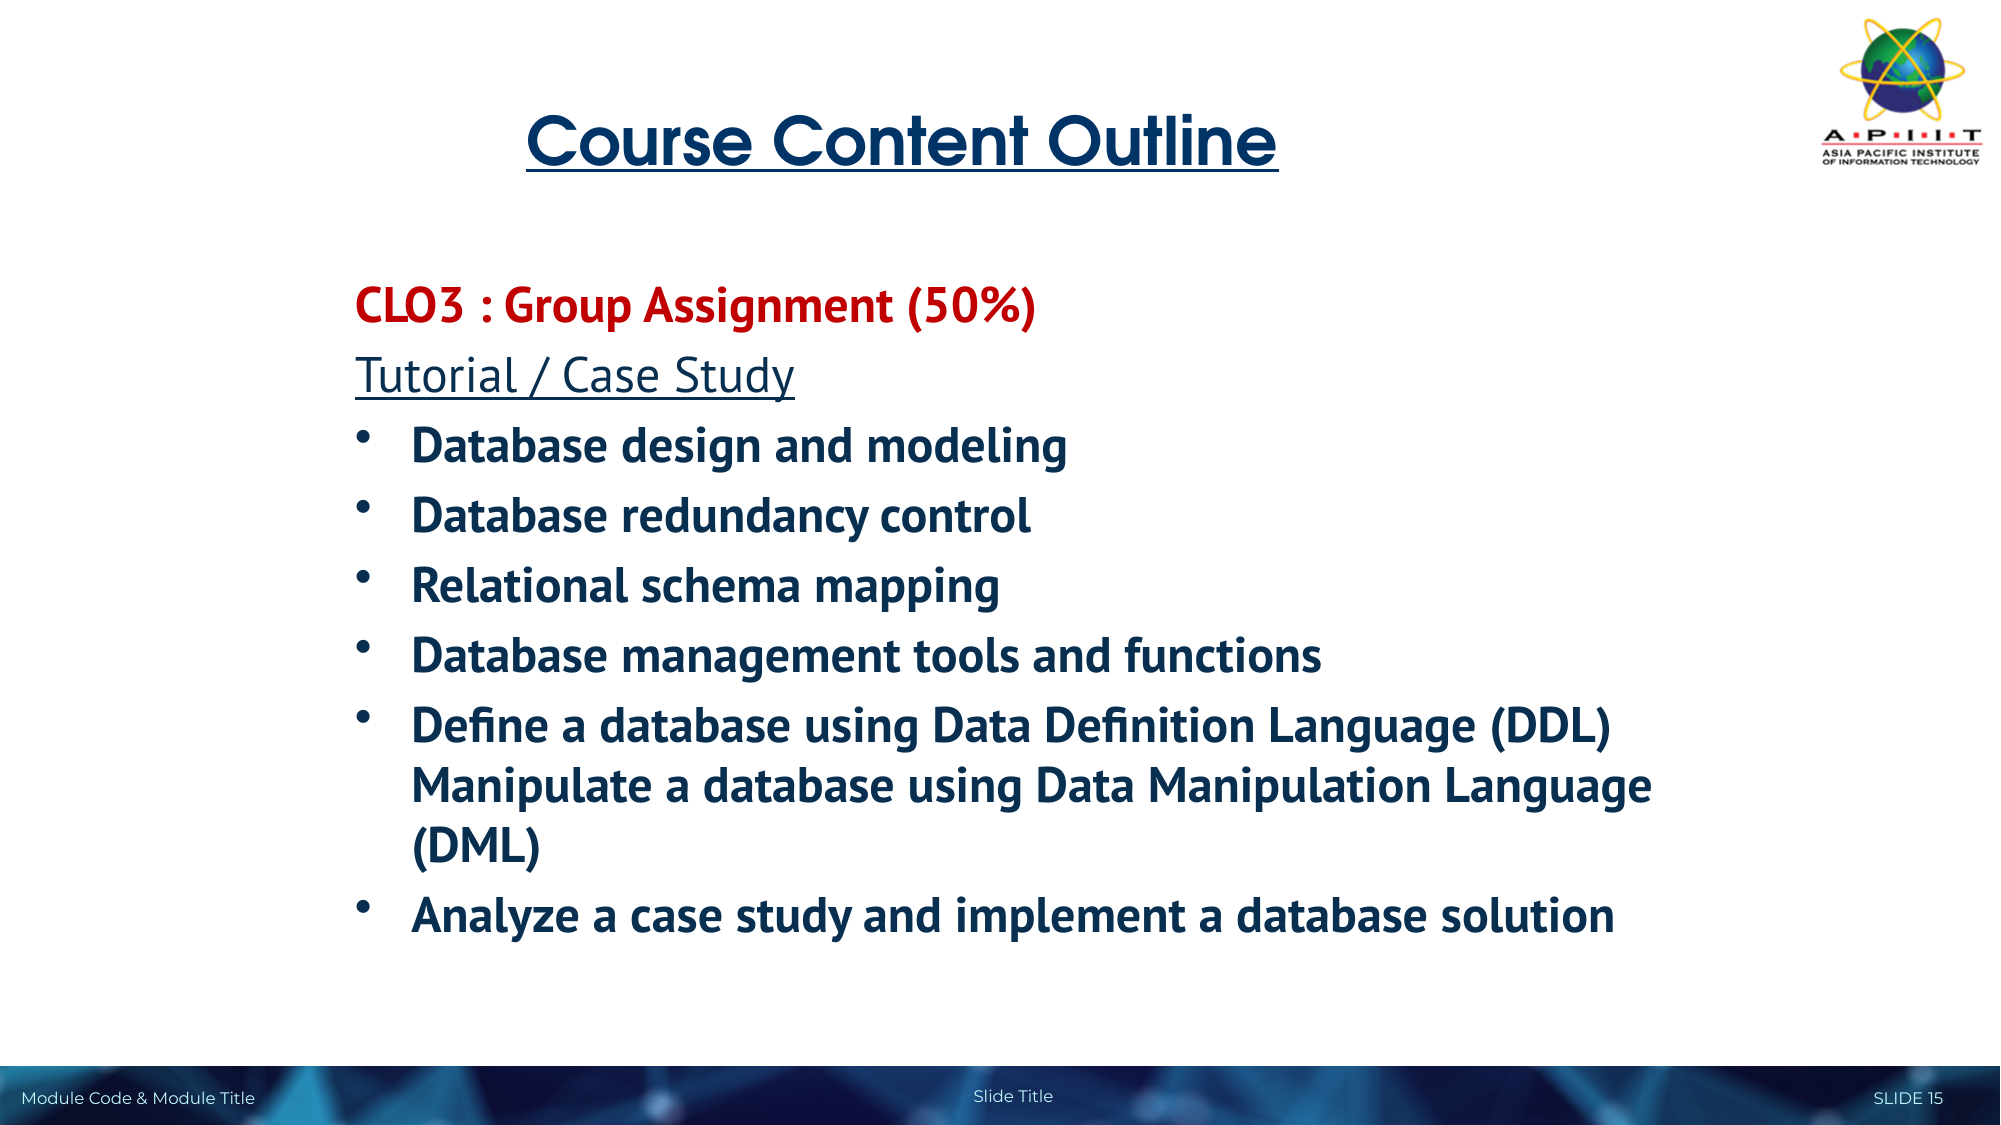

# Course Content Outline
CLO3 : Group Assignment (50%)
Tutorial / Case Study
Database design and modeling
Database redundancy control
Relational schema mapping
Database management tools and functions
Define a database using Data Definition Language (DDL) Manipulate a database using Data Manipulation Language (DML)
Analyze a case study and implement a database solution